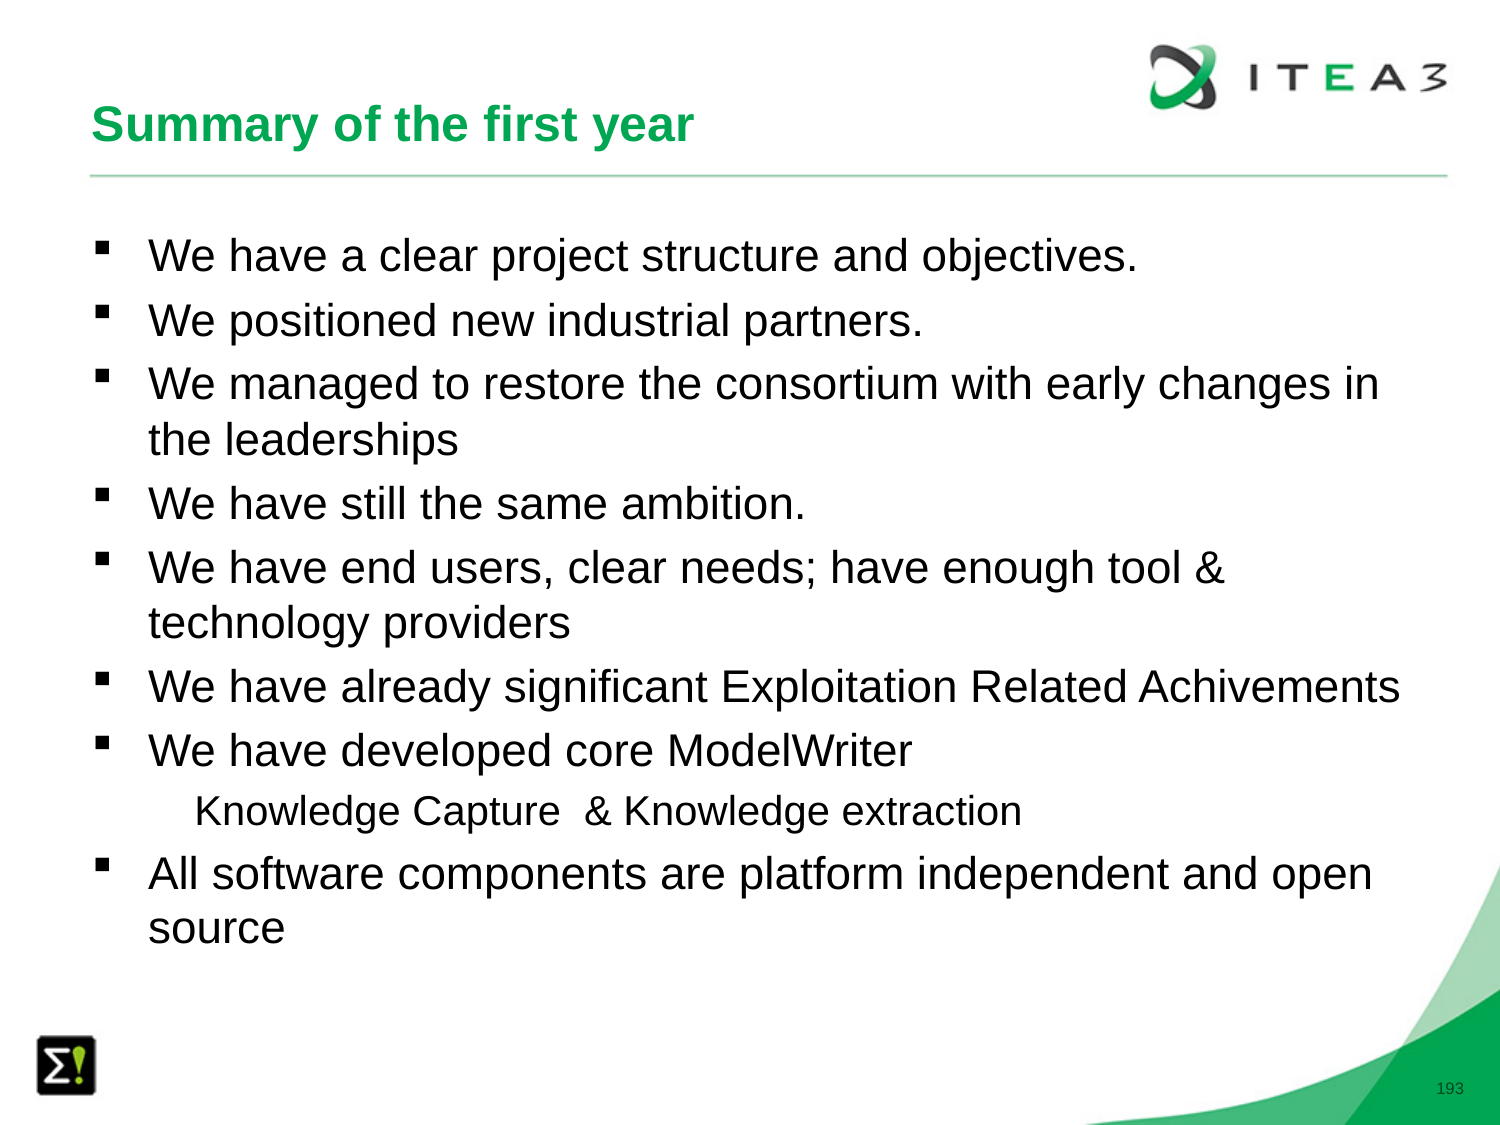

# Summary of the first year
We have a clear project structure and objectives.
We positioned new industrial partners.
We managed to restore the consortium with early changes in the leaderships
We have still the same ambition.
We have end users, clear needs; have enough tool & technology providers
We have already significant Exploitation Related Achivements
We have developed core ModelWriter
Knowledge Capture  & Knowledge extraction
All software components are platform independent and open source